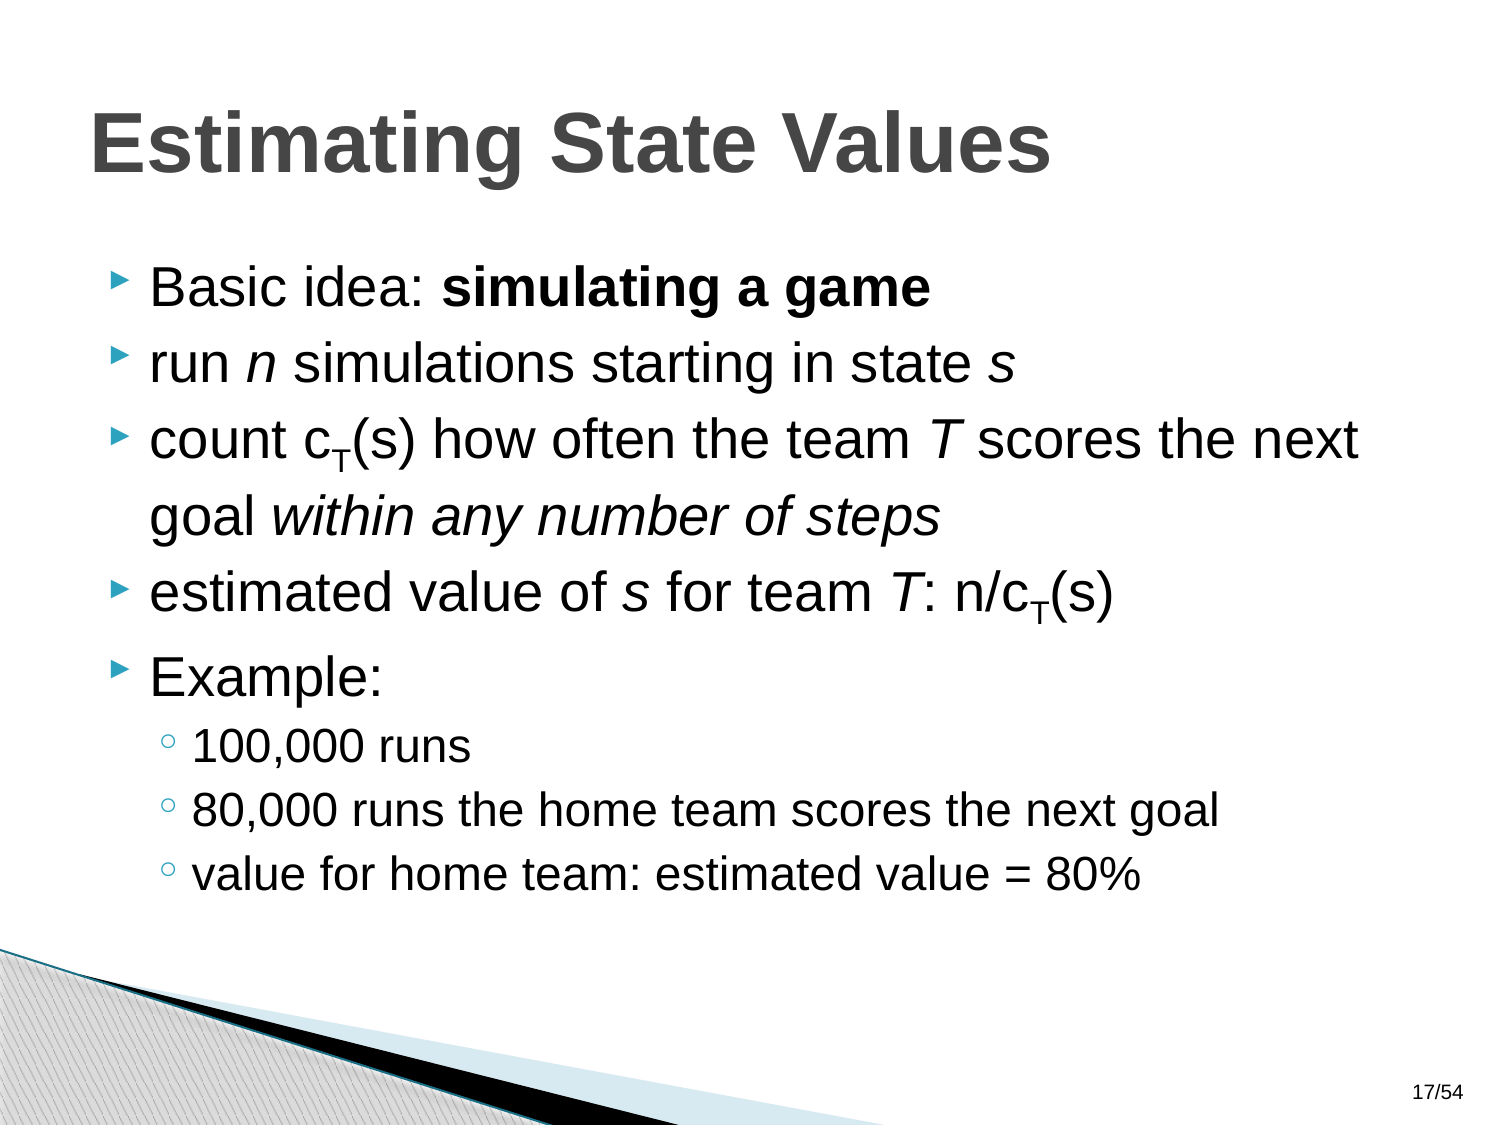

# Estimating State Values
Basic idea: simulating a game
run n simulations starting in state s
count cT(s) how often the team T scores the next goal within any number of steps
estimated value of s for team T: n/cT(s)
Example:
100,000 runs
80,000 runs the home team scores the next goal
value for home team: estimated value = 80%

17/54